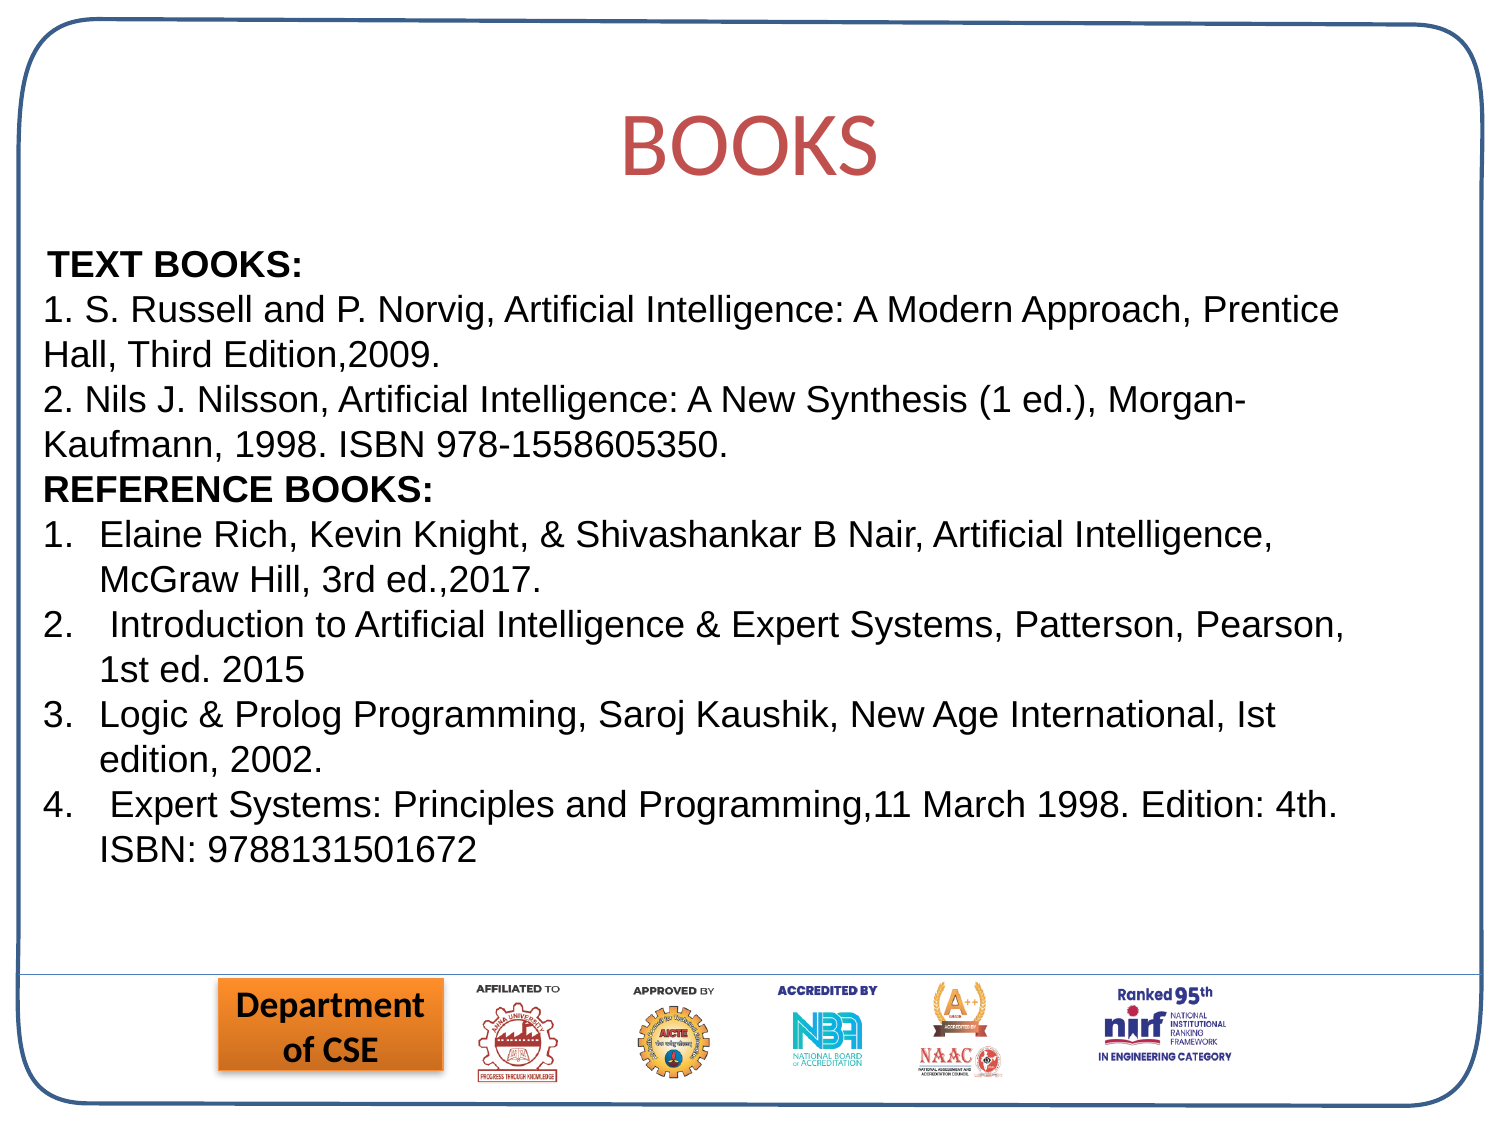

# BOOKS
TEXT BOOKS:
1. S. Russell and P. Norvig, Artificial Intelligence: A Modern Approach, Prentice Hall, Third Edition,2009.
2. Nils J. Nilsson, Artificial Intelligence: A New Synthesis (1 ed.), Morgan-Kaufmann, 1998. ISBN 978-1558605350.
REFERENCE BOOKS:
Elaine Rich, Kevin Knight, & Shivashankar B Nair, Artificial Intelligence, McGraw Hill, 3rd ed.,2017.
 Introduction to Artificial Intelligence & Expert Systems, Patterson, Pearson, 1st ed. 2015
Logic & Prolog Programming, Saroj Kaushik, New Age International, Ist edition, 2002.
 Expert Systems: Principles and Programming,11 March 1998. Edition: 4th. ISBN: 9788131501672